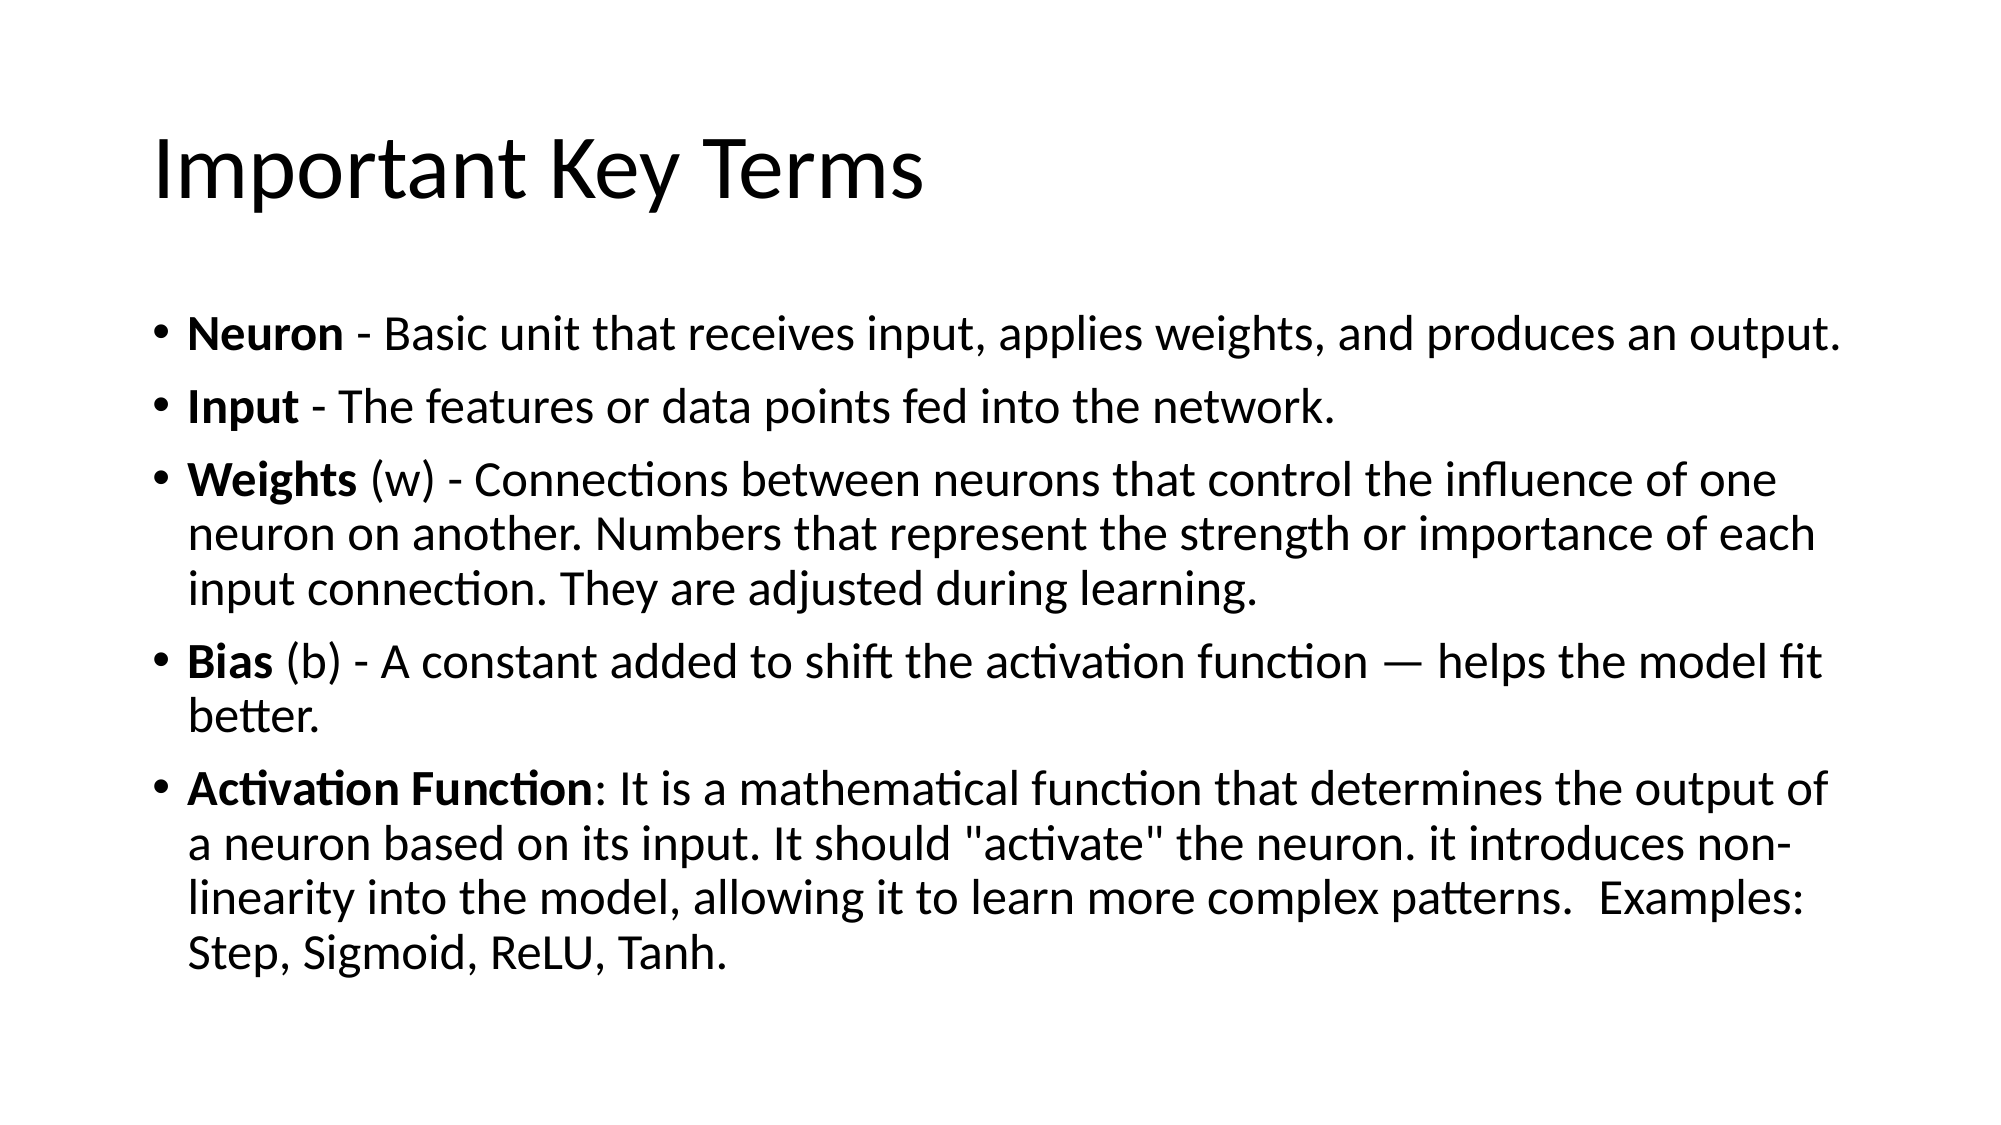

# Important Key Terms
Neuron - Basic unit that receives input, applies weights, and produces an output.
Input - The features or data points fed into the network.
Weights (w) - Connections between neurons that control the influence of one neuron on another. Numbers that represent the strength or importance of each input connection. They are adjusted during learning.
Bias (b) - A constant added to shift the activation function — helps the model fit better.
Activation Function: It is a mathematical function that determines the output of a neuron based on its input. It should "activate" the neuron. it introduces non-linearity into the model, allowing it to learn more complex patterns.  Examples: Step, Sigmoid, ReLU, Tanh.